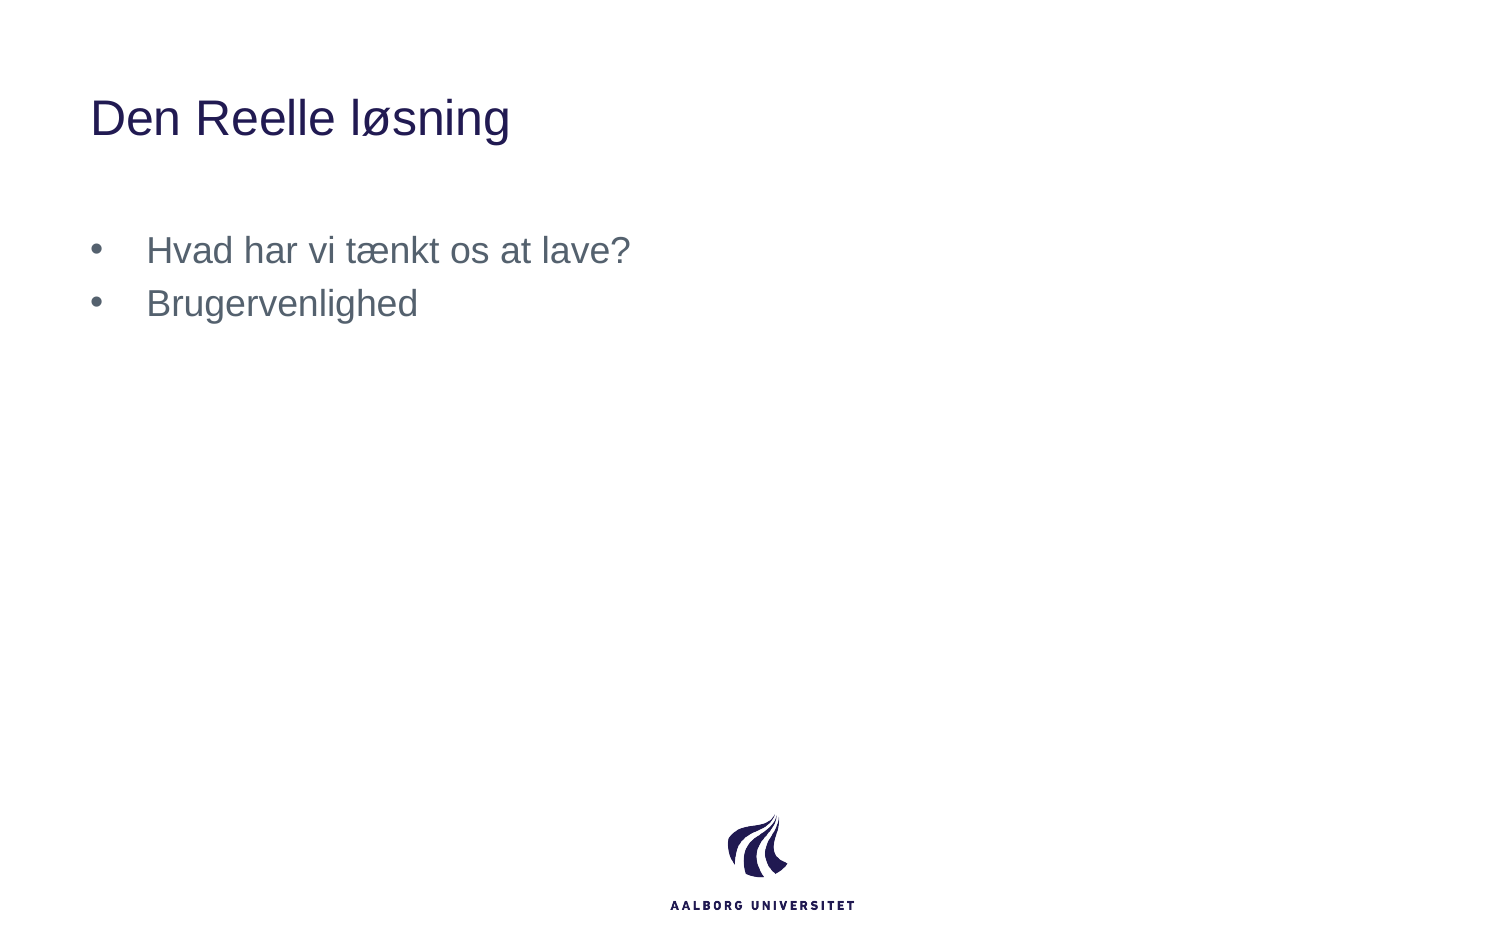

# Den Reelle løsning
Hvad har vi tænkt os at lave?
Brugervenlighed